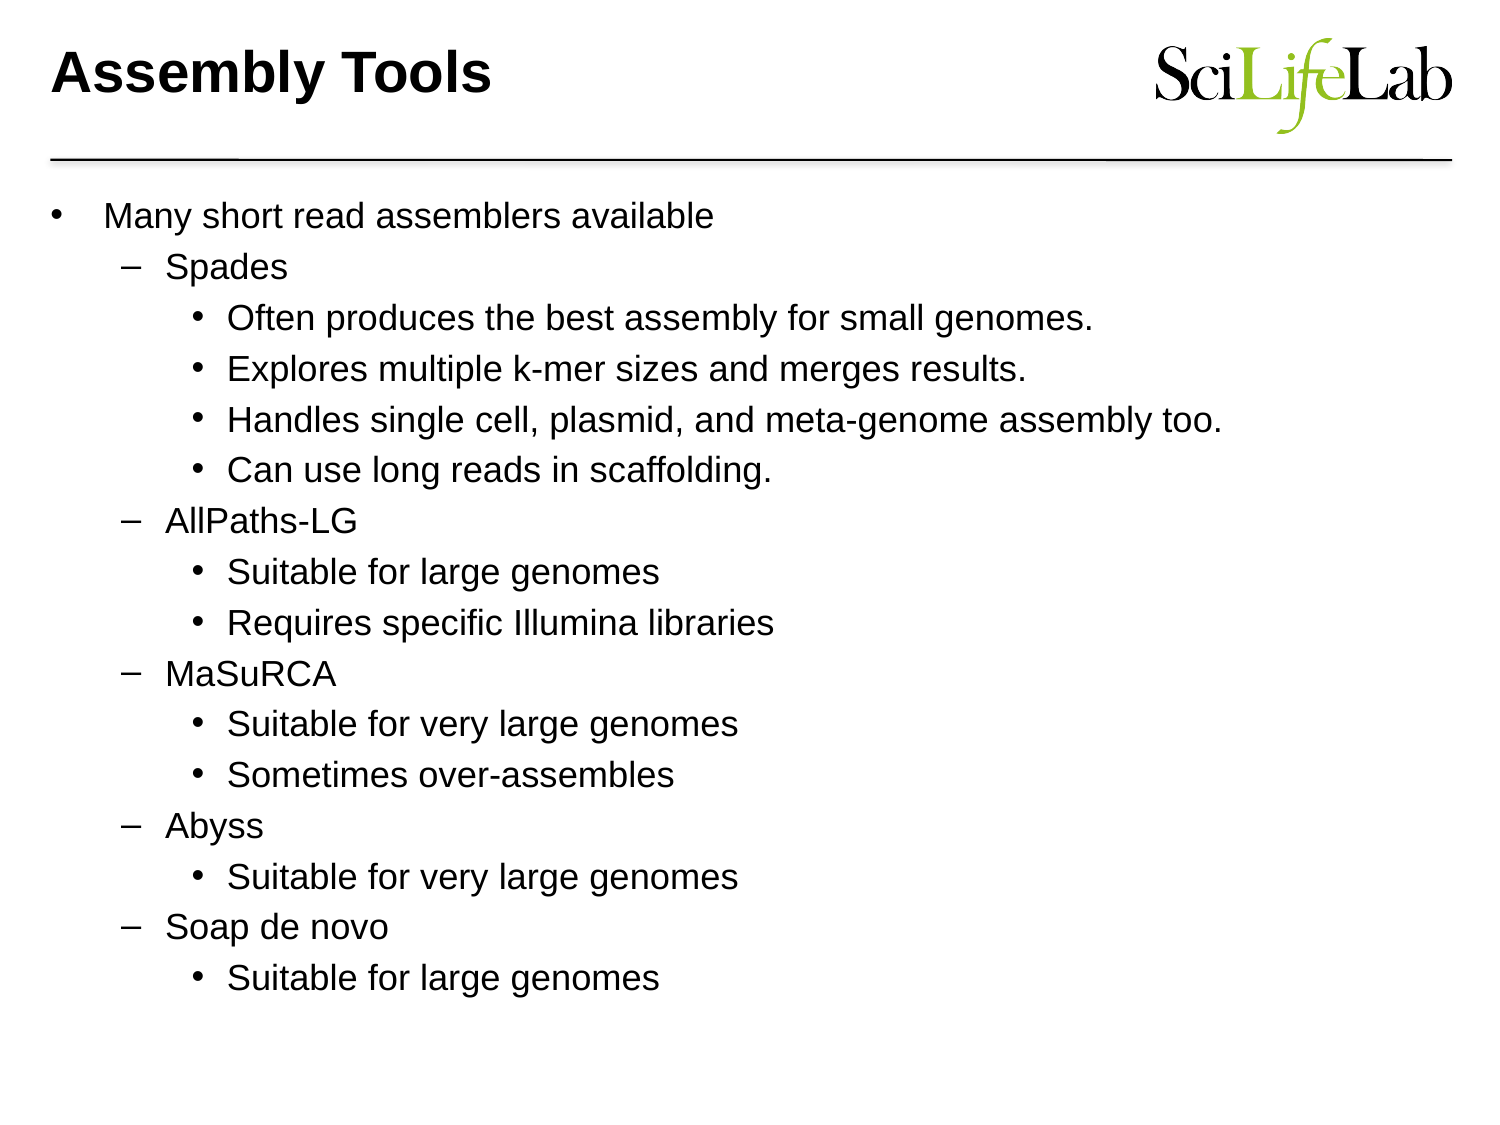

# Assembly Tools
Many short read assemblers available
Spades
Often produces the best assembly for small genomes.
Explores multiple k-mer sizes and merges results.
Handles single cell, plasmid, and meta-genome assembly too.
Can use long reads in scaffolding.
AllPaths-LG
Suitable for large genomes
Requires specific Illumina libraries
MaSuRCA
Suitable for very large genomes
Sometimes over-assembles
Abyss
Suitable for very large genomes
Soap de novo
Suitable for large genomes